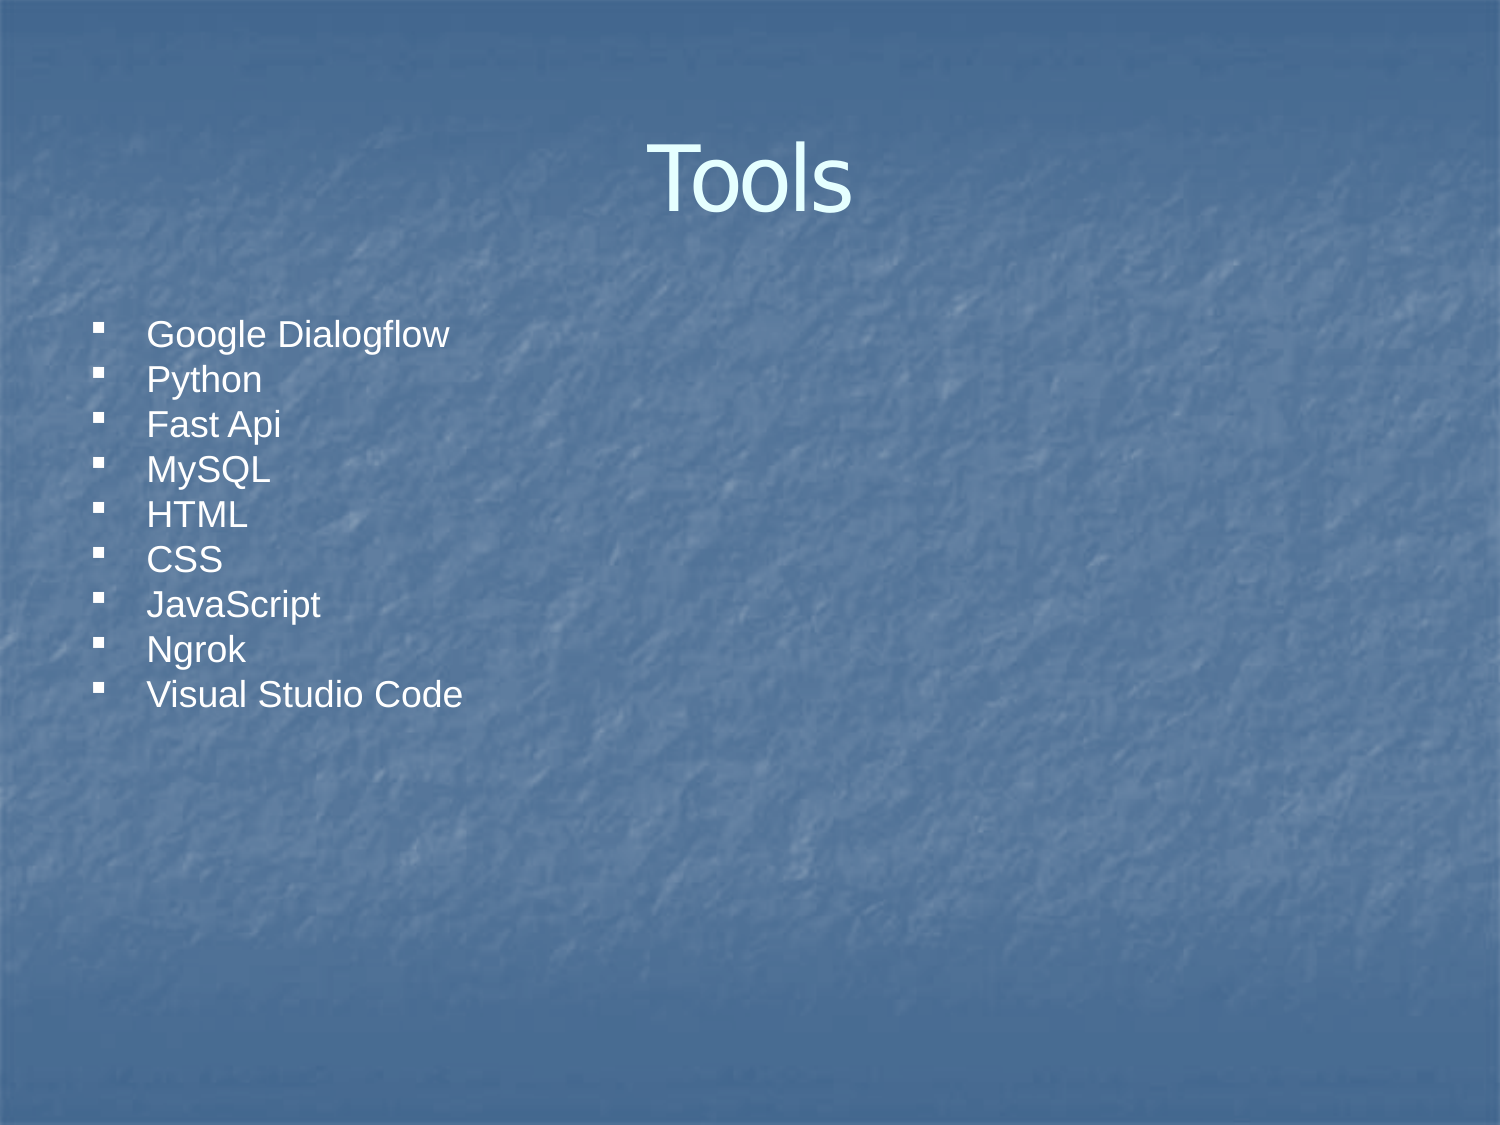

# Tools
Google Dialogflow
Python
Fast Api
MySQL
HTML
CSS
JavaScript
Ngrok
Visual Studio Code